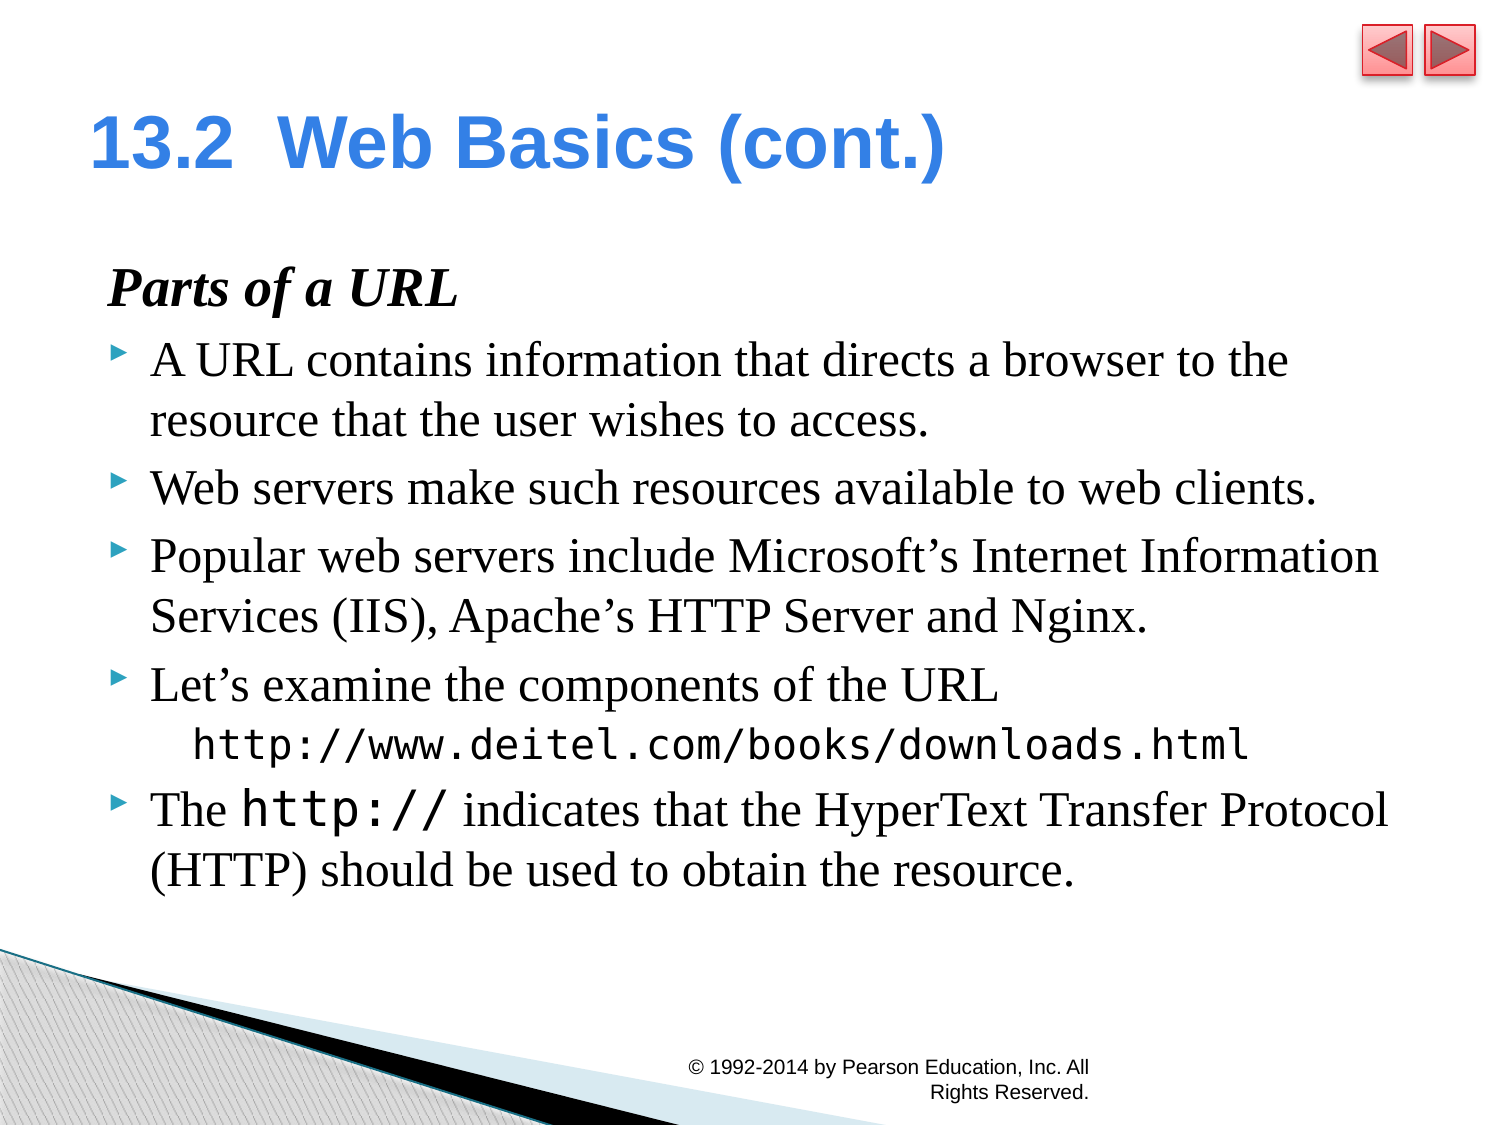

# 13.2  Web Basics (cont.)
Parts of a URL
A URL contains information that directs a browser to the resource that the user wishes to access.
Web servers make such resources available to web clients.
Popular web servers include Microsoft’s Internet Information Services (IIS), Apache’s HTTP Server and Nginx.
Let’s examine the components of the URL
	http://www.deitel.com/books/downloads.html
The http:// indicates that the HyperText Transfer Protocol (HTTP) should be used to obtain the resource.
© 1992-2014 by Pearson Education, Inc. All Rights Reserved.